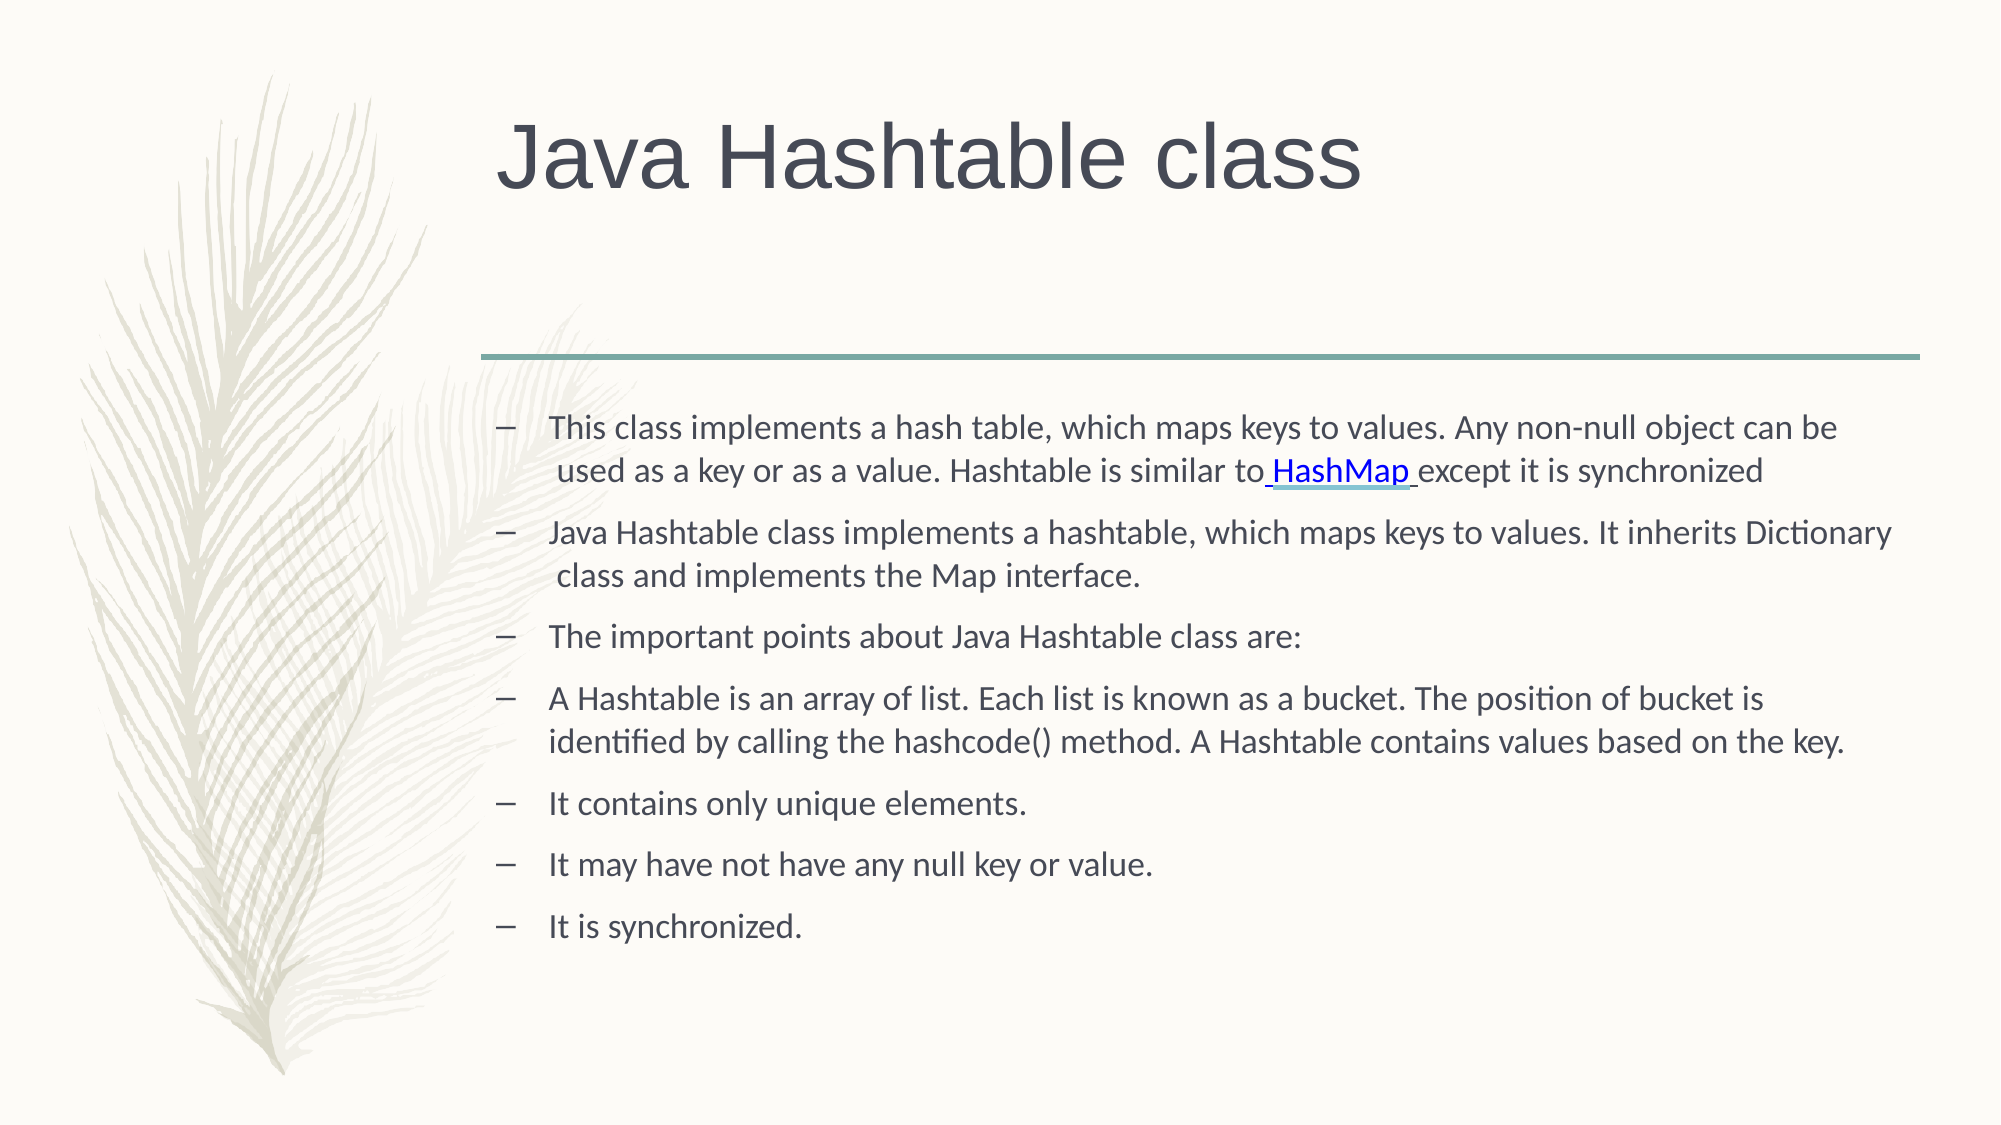

# Java Hashtable class
This class implements a hash table, which maps keys to values. Any non-null object can be  used as a key or as a value. Hashtable is similar to HashMap except it is synchronized
Java Hashtable class implements a hashtable, which maps keys to values. It inherits Dictionary  class and implements the Map interface.
The important points about Java Hashtable class are:
A Hashtable is an array of list. Each list is known as a bucket. The position of bucket is  identified by calling the hashcode() method. A Hashtable contains values based on the key.
It contains only unique elements.
It may have not have any null key or value.
It is synchronized.